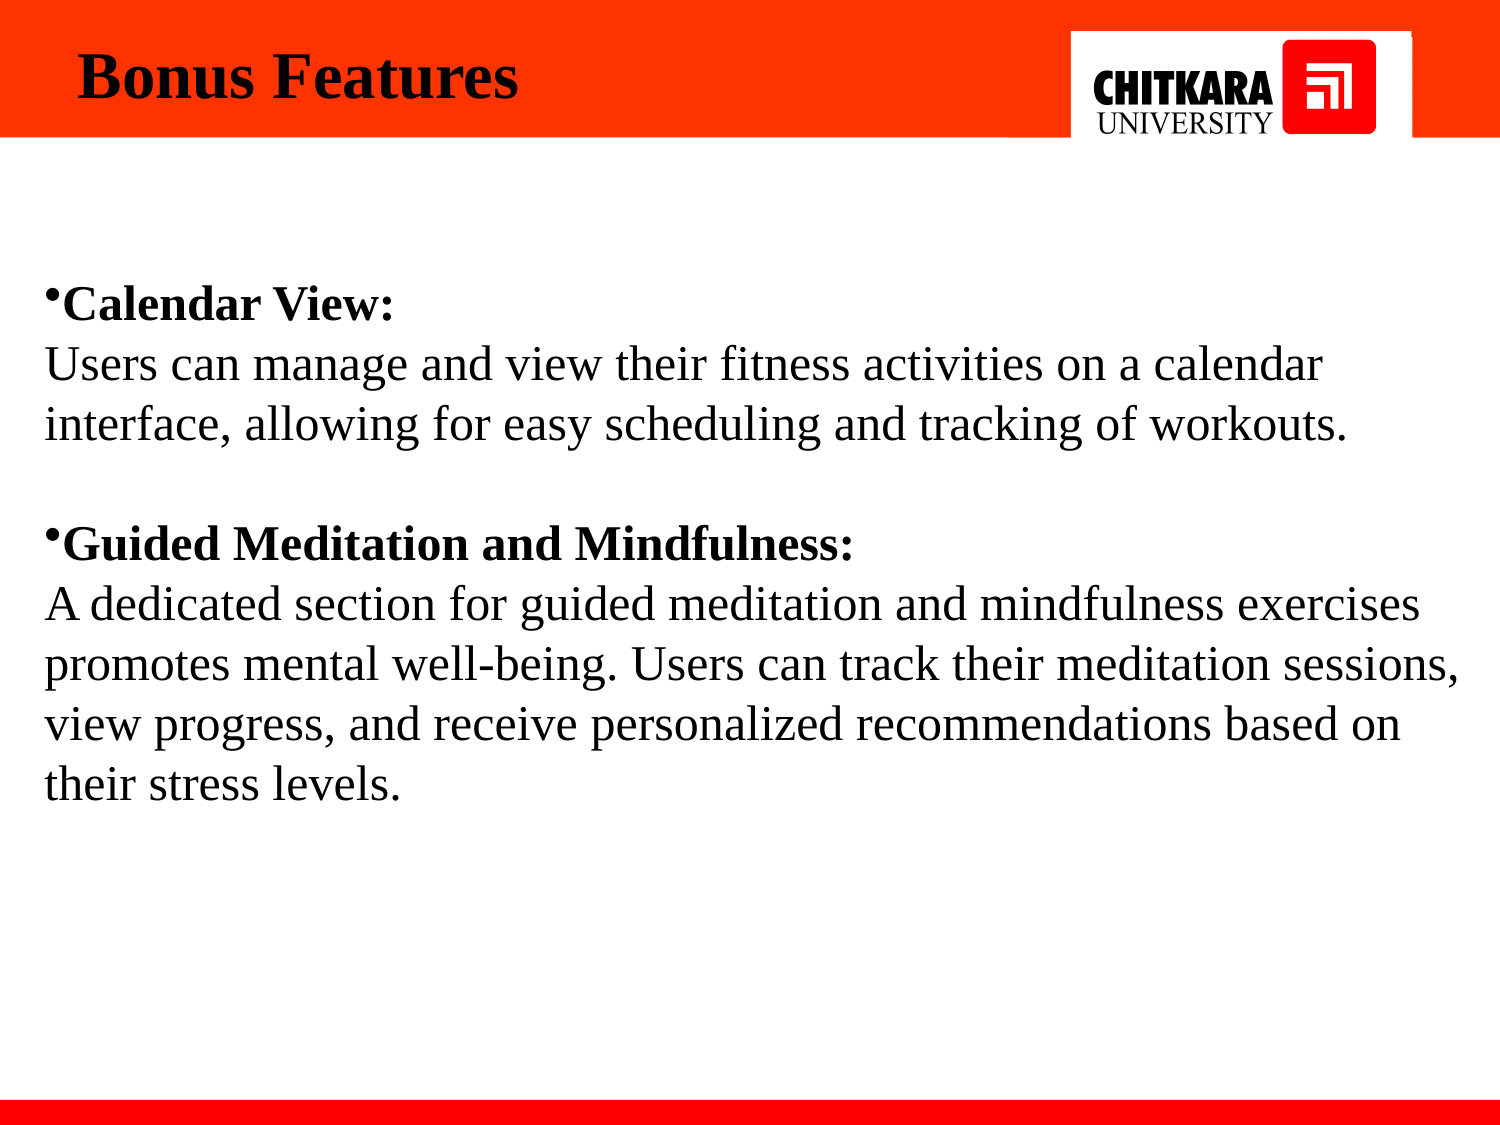

Bonus Features
Calendar View:
Users can manage and view their fitness activities on a calendar interface, allowing for easy scheduling and tracking of workouts.

Guided Meditation and Mindfulness:
A dedicated section for guided meditation and mindfulness exercises promotes mental well-being. Users can track their meditation sessions, view progress, and receive personalized recommendations based on their stress levels.